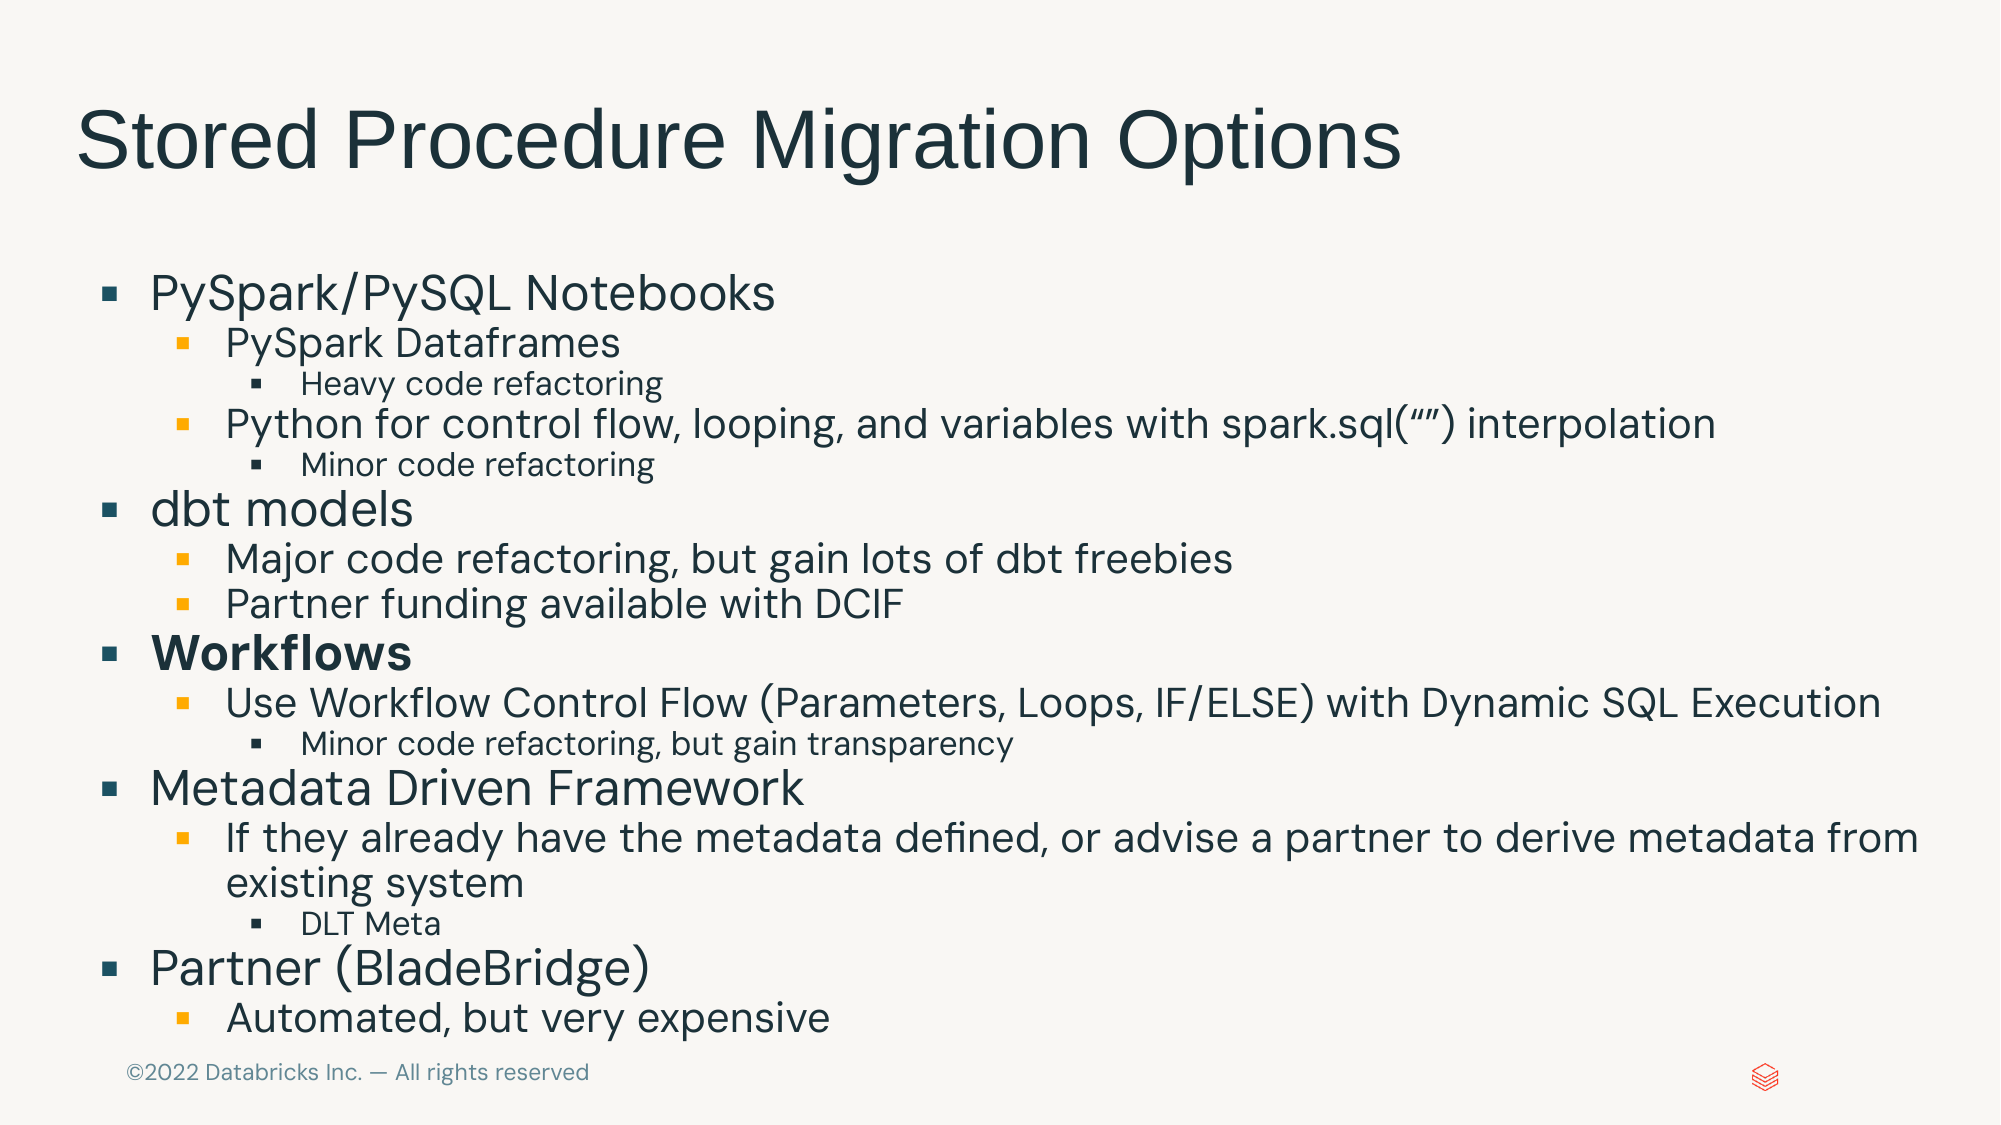

# Stored Procedure Migration Options
PySpark/PySQL Notebooks
PySpark Dataframes
Heavy code refactoring
Python for control flow, looping, and variables with spark.sql(“”) interpolation
Minor code refactoring
dbt models
Major code refactoring, but gain lots of dbt freebies
Partner funding available with DCIF
Workflows
Use Workflow Control Flow (Parameters, Loops, IF/ELSE) with Dynamic SQL Execution
Minor code refactoring, but gain transparency
Metadata Driven Framework
If they already have the metadata defined, or advise a partner to derive metadata from existing system
DLT Meta
Partner (BladeBridge)
Automated, but very expensive